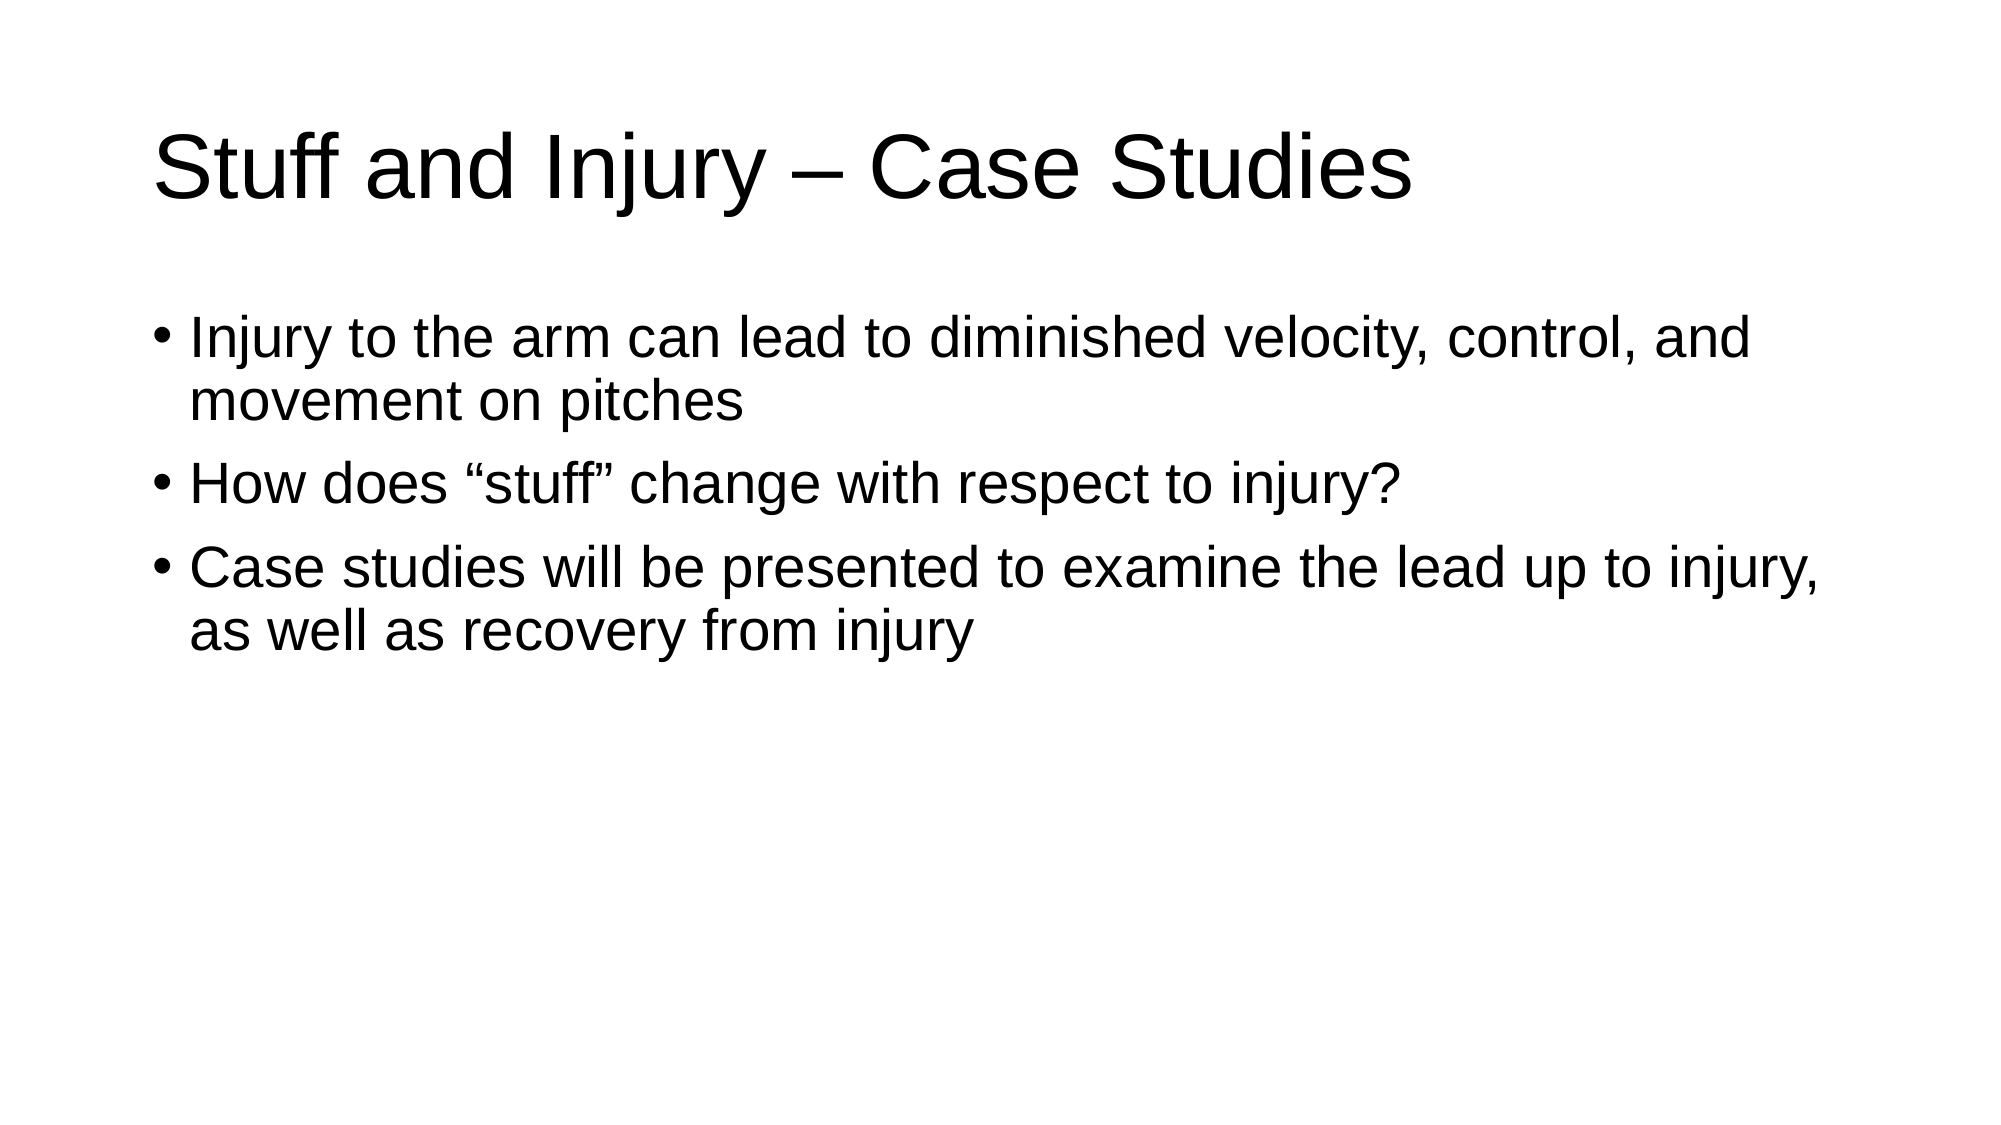

# Stuff and Injury – Case Studies
Injury to the arm can lead to diminished velocity, control, and movement on pitches
How does “stuff” change with respect to injury?
Case studies will be presented to examine the lead up to injury, as well as recovery from injury